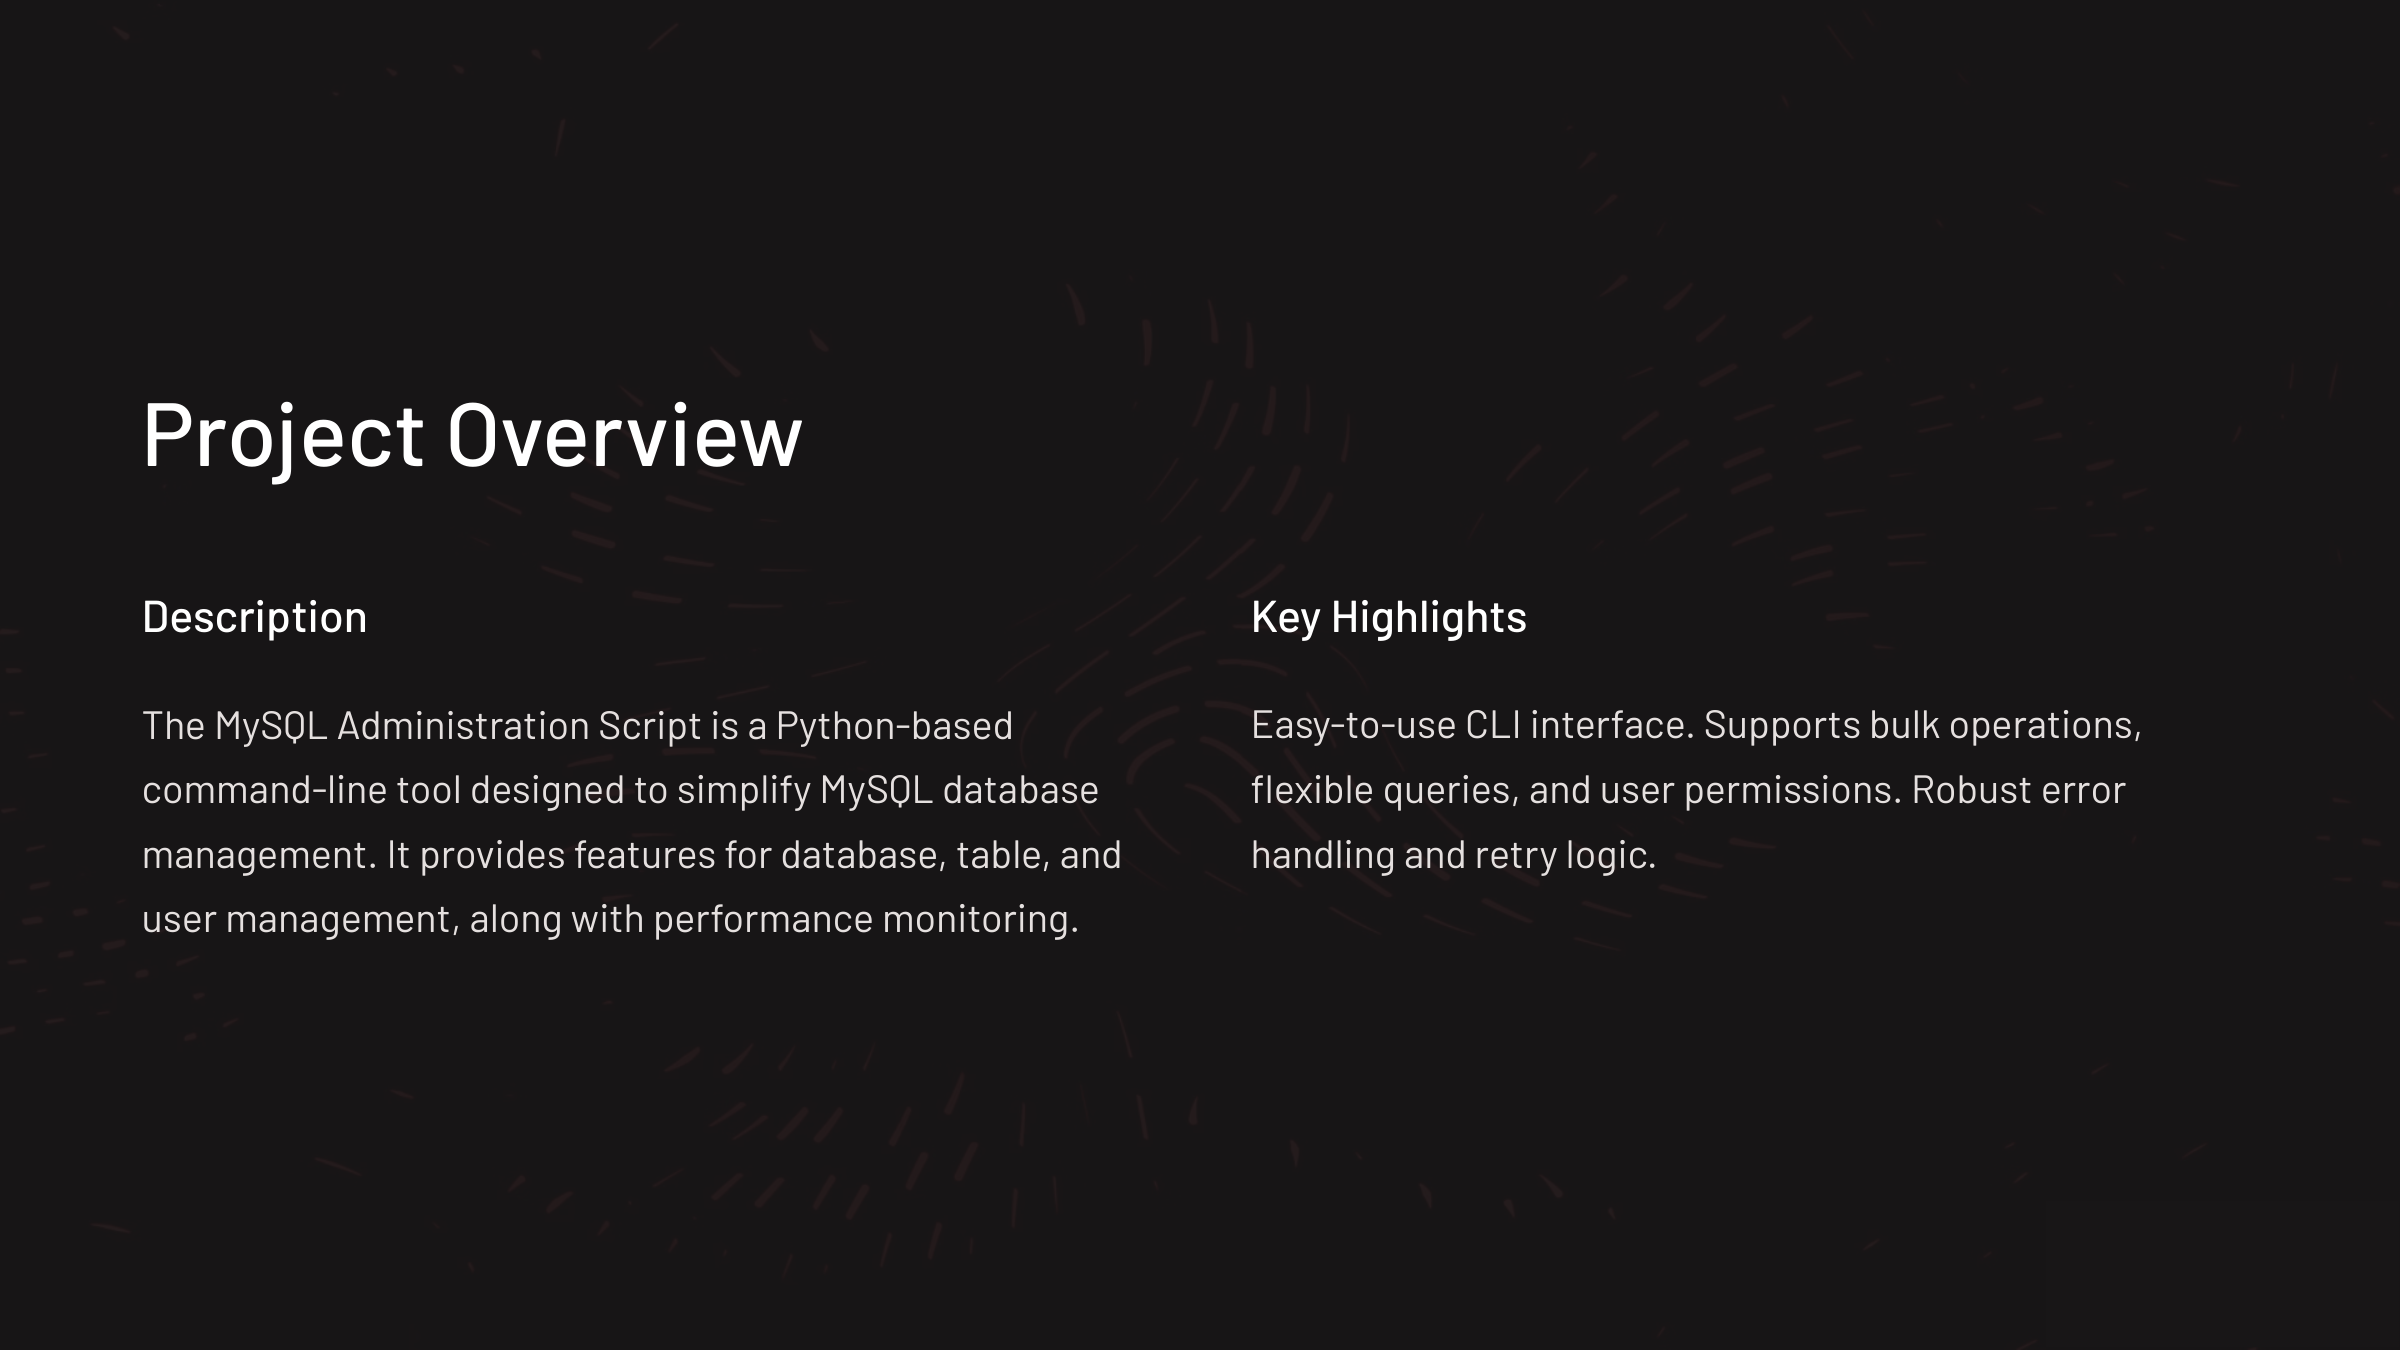

Project Overview
Description
Key Highlights
The MySQL Administration Script is a Python-based command-line tool designed to simplify MySQL database management. It provides features for database, table, and user management, along with performance monitoring.
Easy-to-use CLI interface. Supports bulk operations, flexible queries, and user permissions. Robust error handling and retry logic.